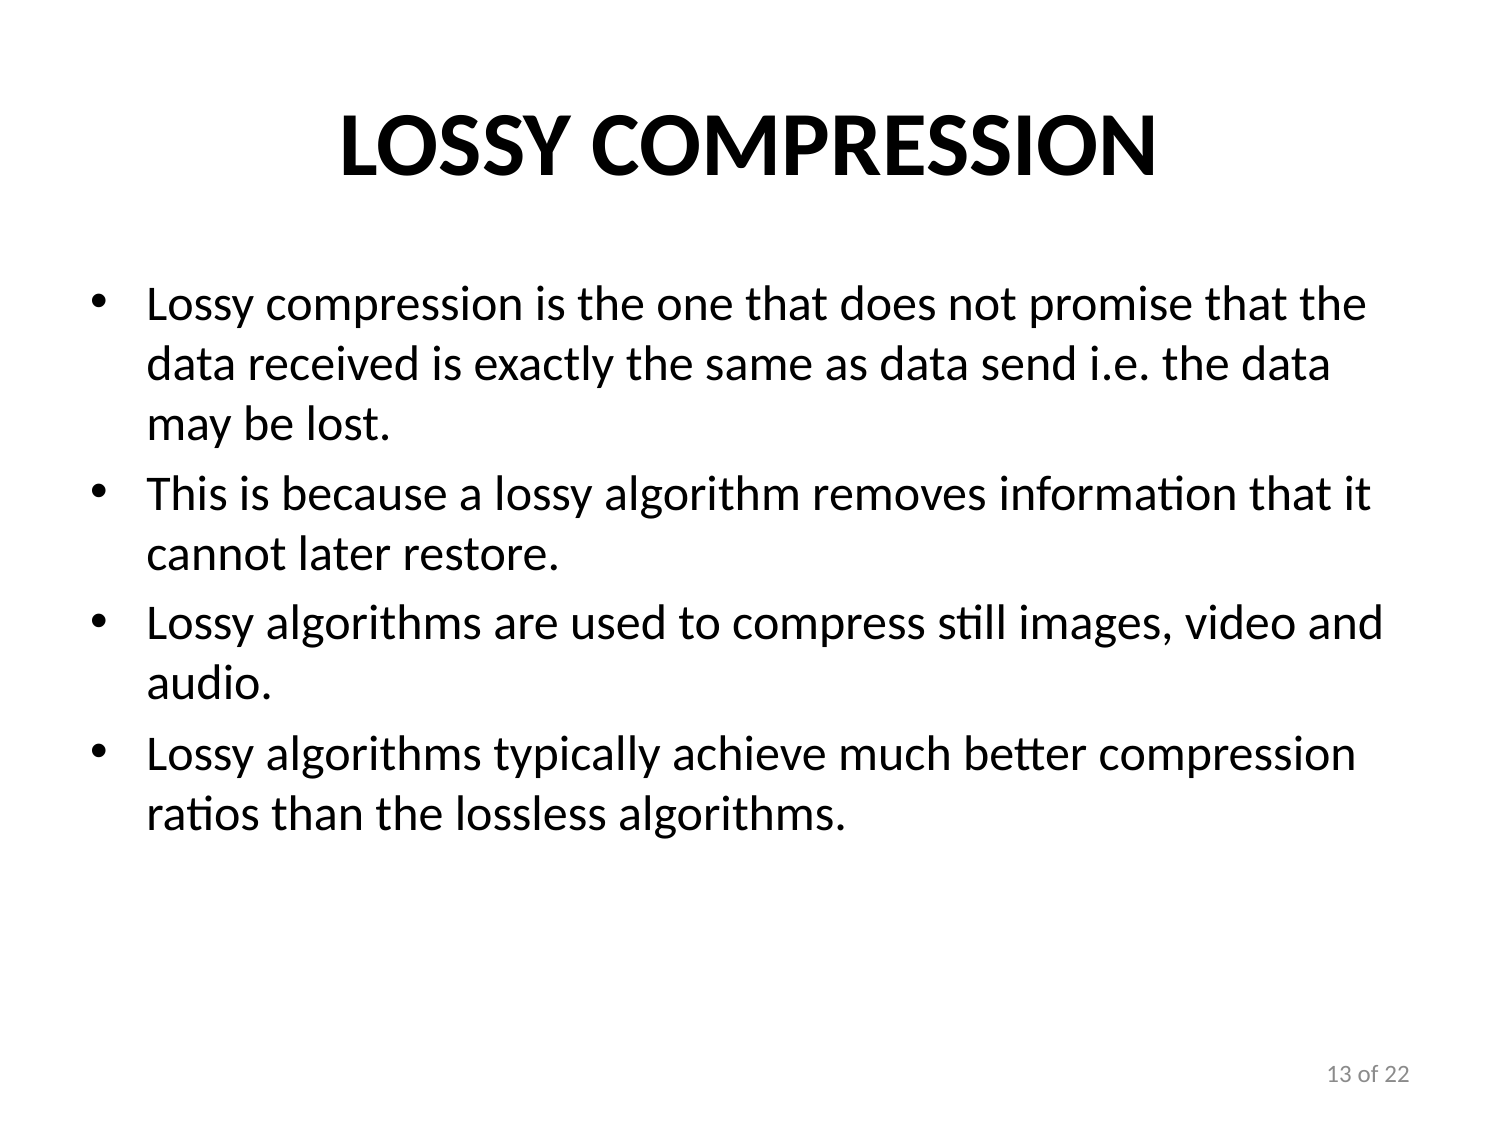

# Lossy Compression
Lossy compression is the one that does not promise that the data received is exactly the same as data send i.e. the data may be lost.
This is because a lossy algorithm removes information that it cannot later restore.
Lossy algorithms are used to compress still images, video and audio.
Lossy algorithms typically achieve much better compression ratios than the lossless algorithms.
13 of 22